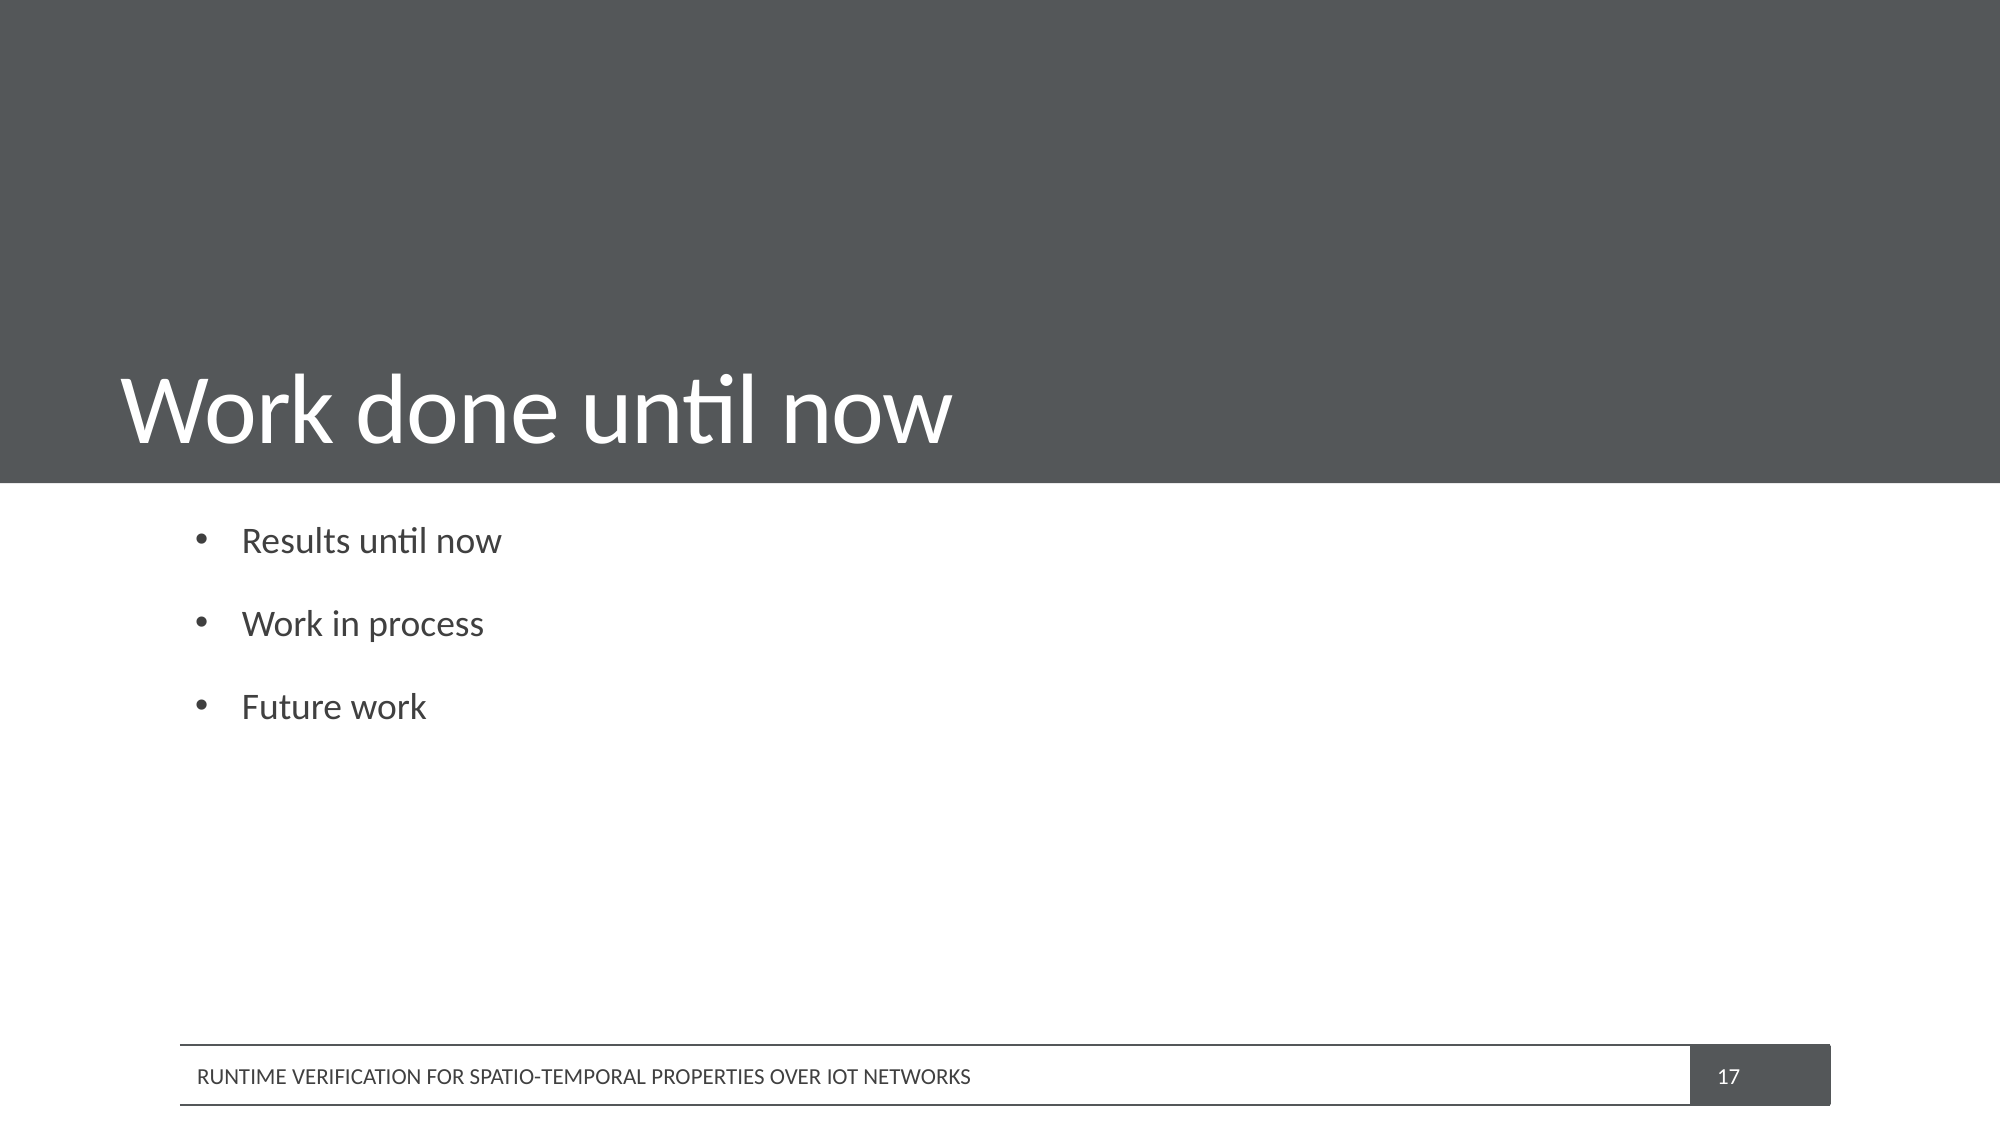

# Work done until now
Results until now
Work in process
Future work

RUNTIME VERIFICATION FOR SPATIO-TEMPORAL PROPERTIES OVER IOT NETWORKS
17